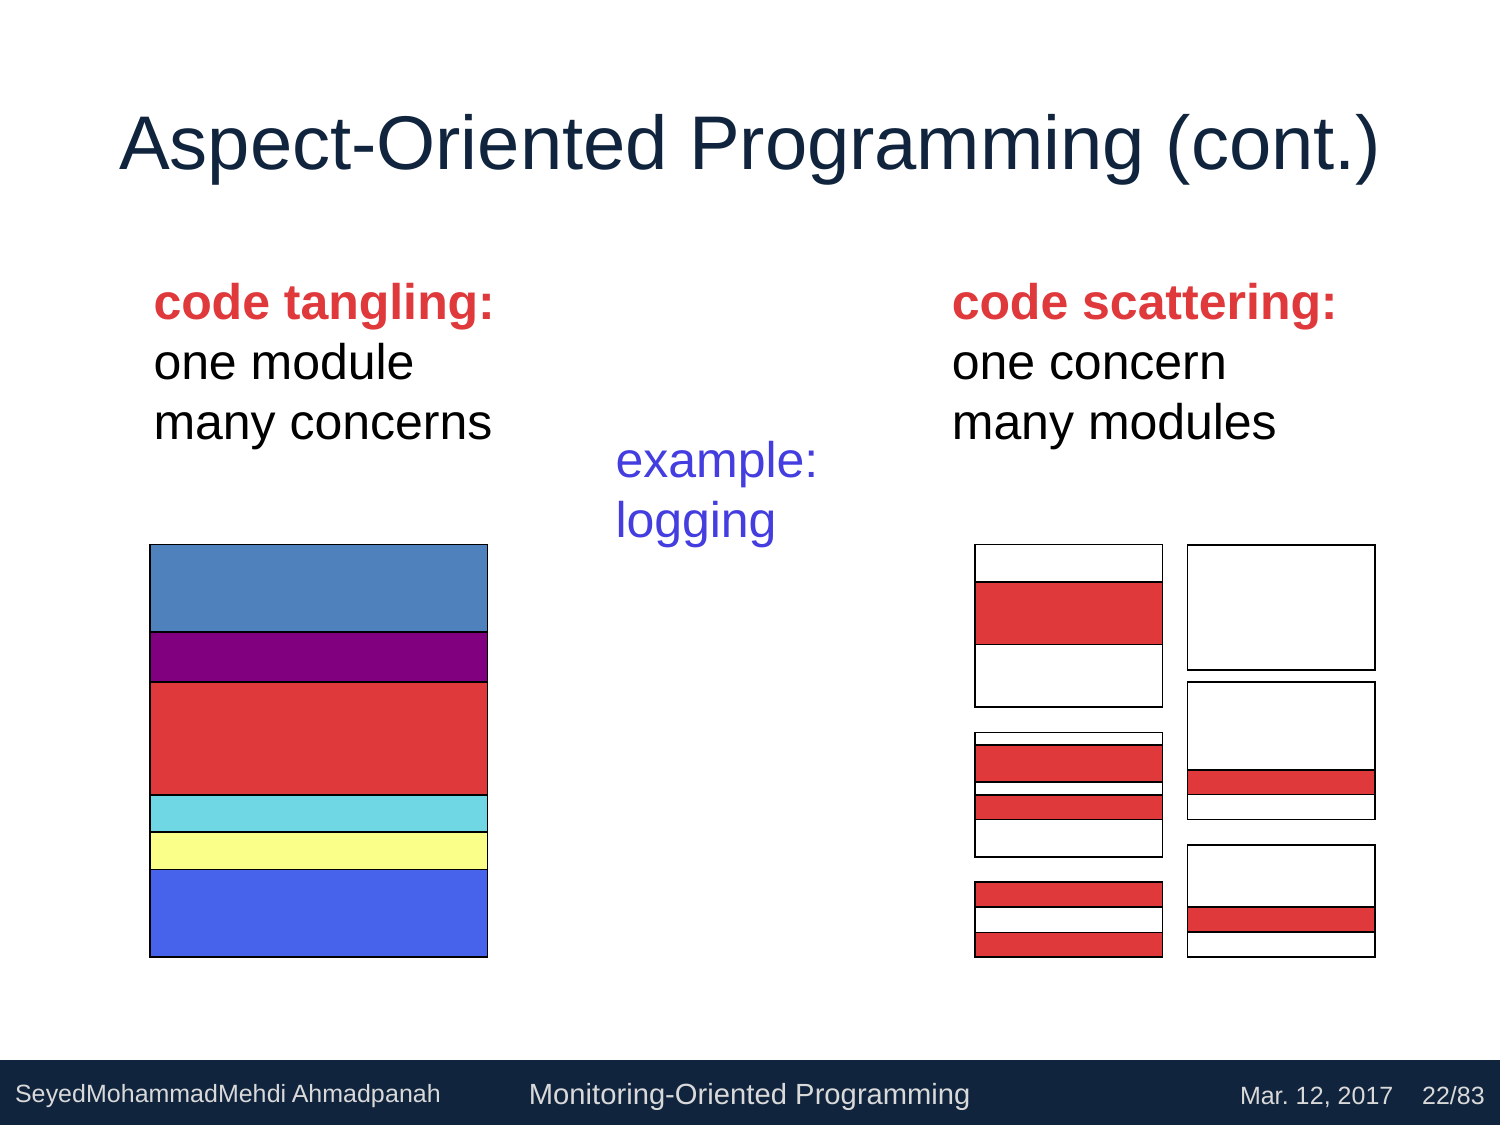

# Aspect-Oriented Programming (cont.)
code tangling:
one module
many concerns
code scattering:
one concern
many modules
example:
logging